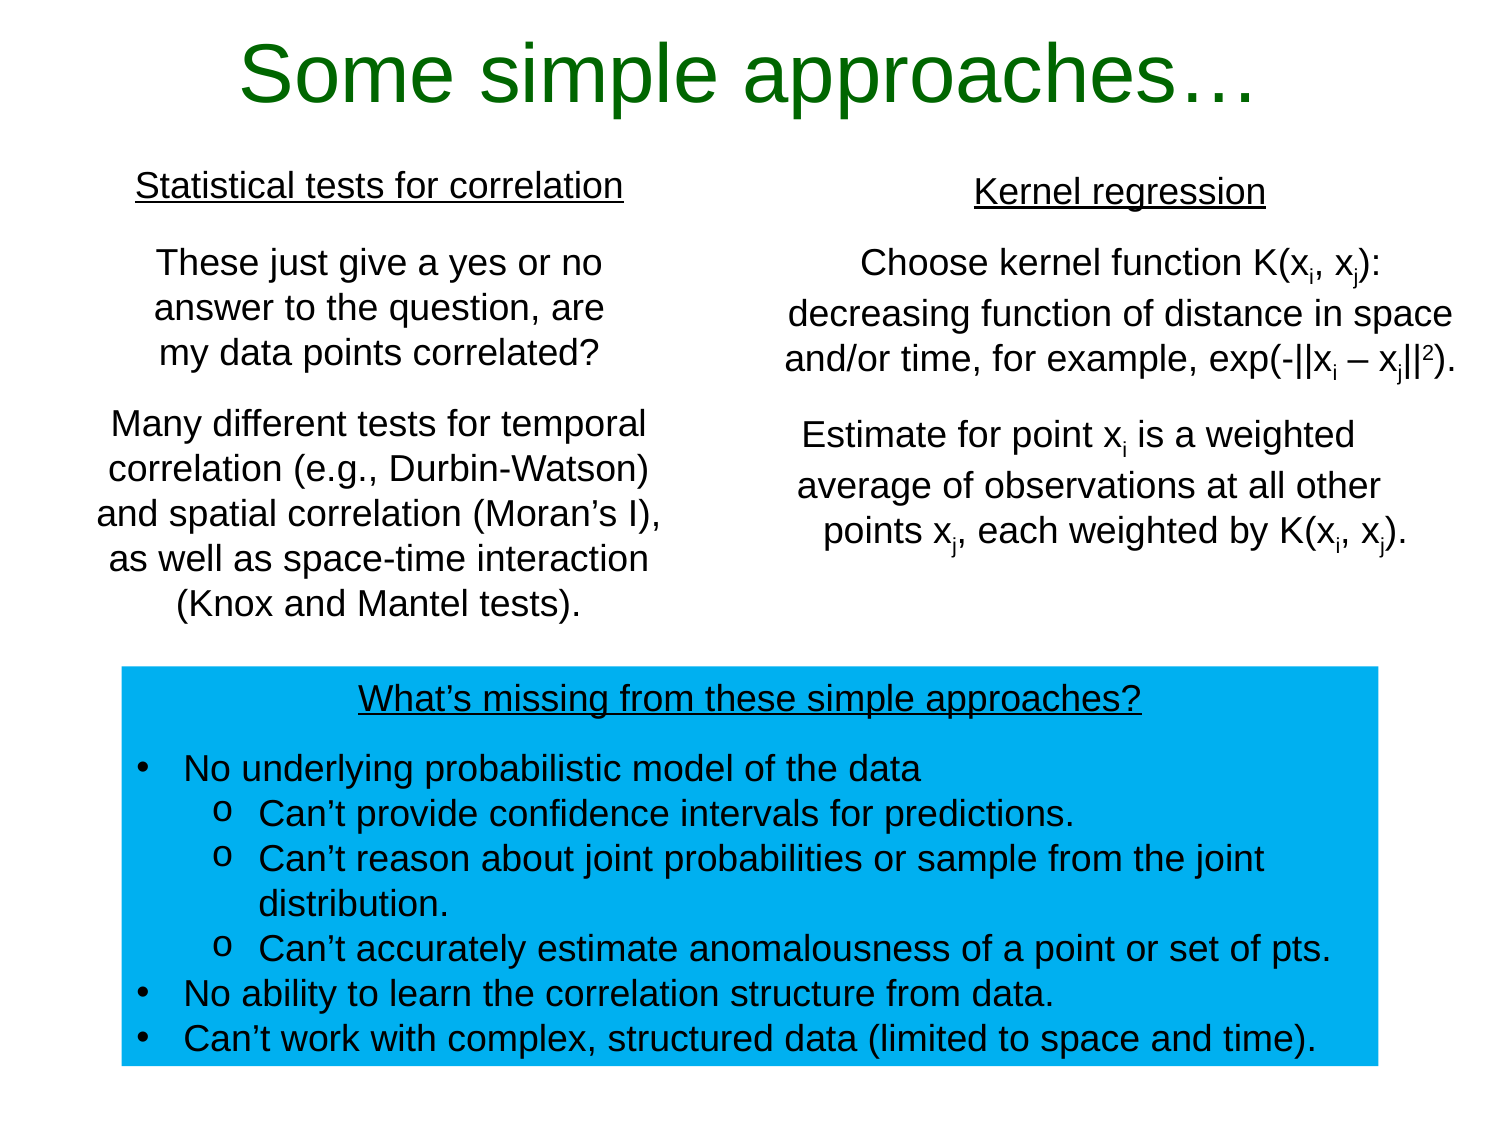

Some simple approaches…
Statistical tests for correlation
Kernel regression
These just give a yes or no answer to the question, are my data points correlated?
Choose kernel function K(xi, xj): decreasing function of distance in space and/or time, for example, exp(-||xi – xj||2).
Estimate for point xi is a weighted         average of observations at all other       points xj, each weighted by K(xi, xj).
Many different tests for temporal correlation (e.g., Durbin-Watson) and spatial correlation (Moran’s I), as well as space-time interaction (Knox and Mantel tests).
What’s missing from these simple approaches?
No underlying probabilistic model of the data
Can’t provide confidence intervals for predictions.
Can’t reason about joint probabilities or sample from the joint distribution.
Can’t accurately estimate anomalousness of a point or set of pts.
No ability to learn the correlation structure from data.
Can’t work with complex, structured data (limited to space and time).